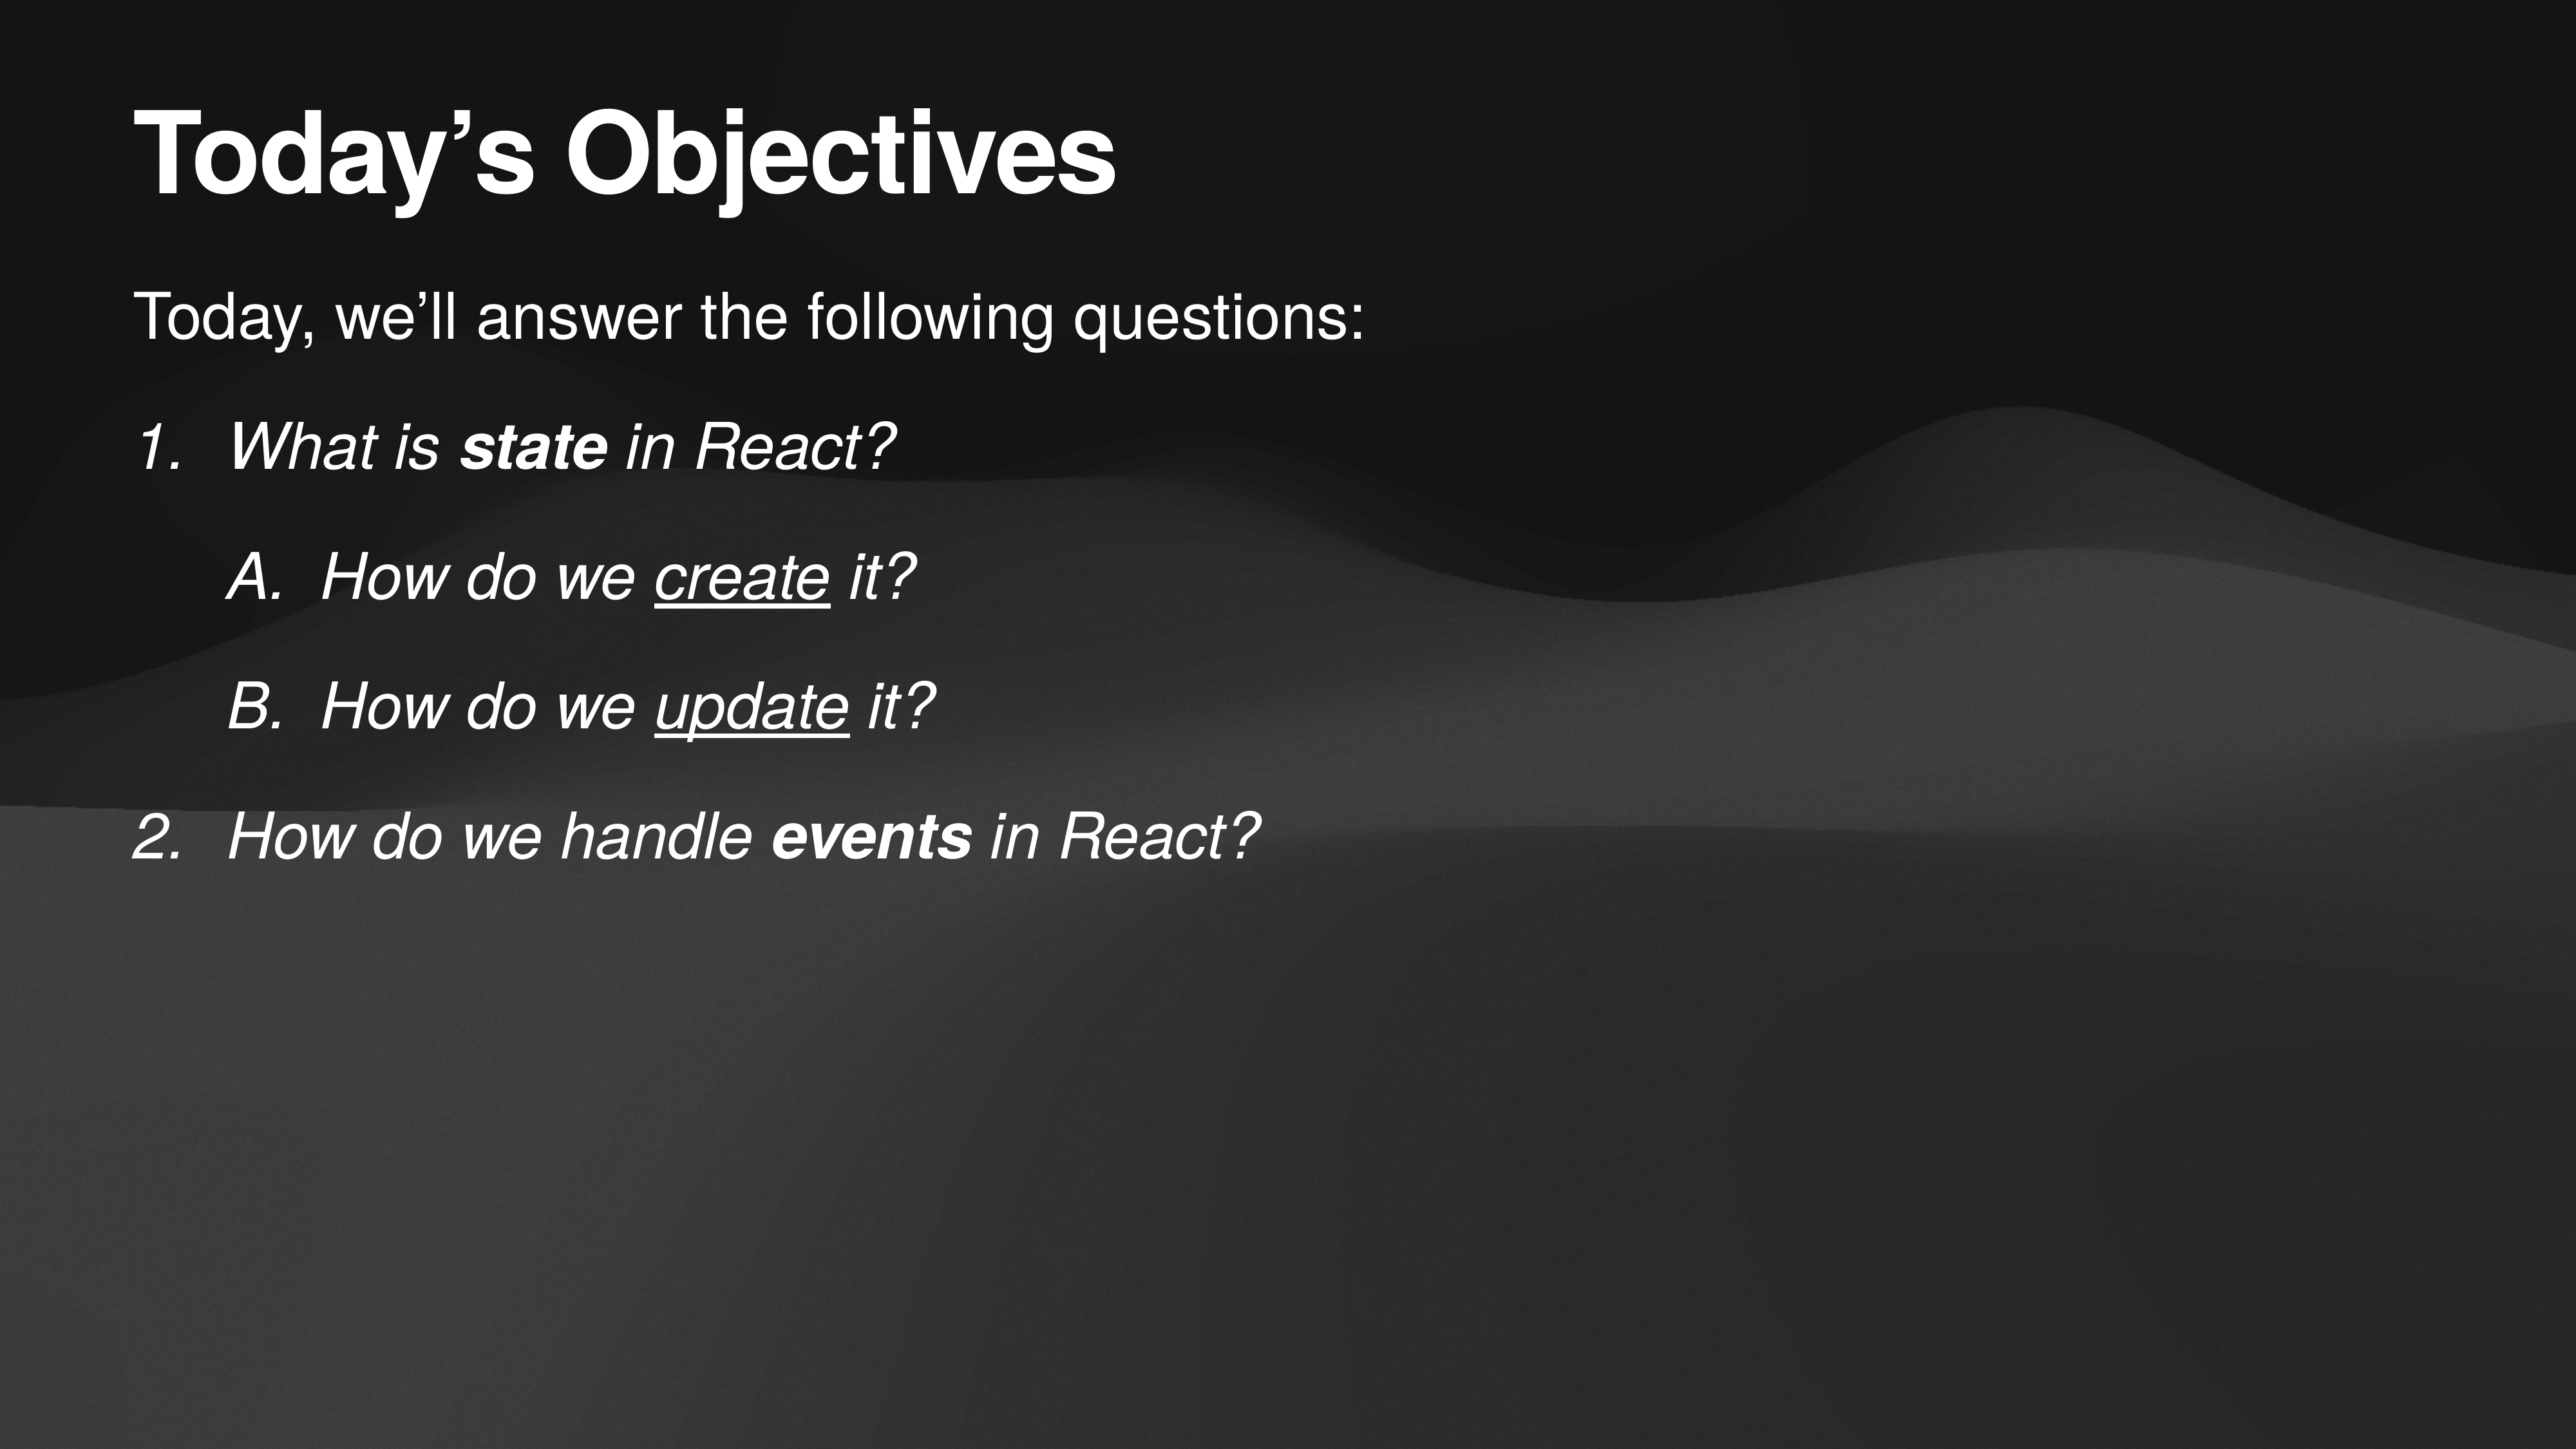

# Today’s Objectives
Today, we’ll answer the following questions:
What is state in React?
How do we create it?
How do we update it?
How do we handle events in React?